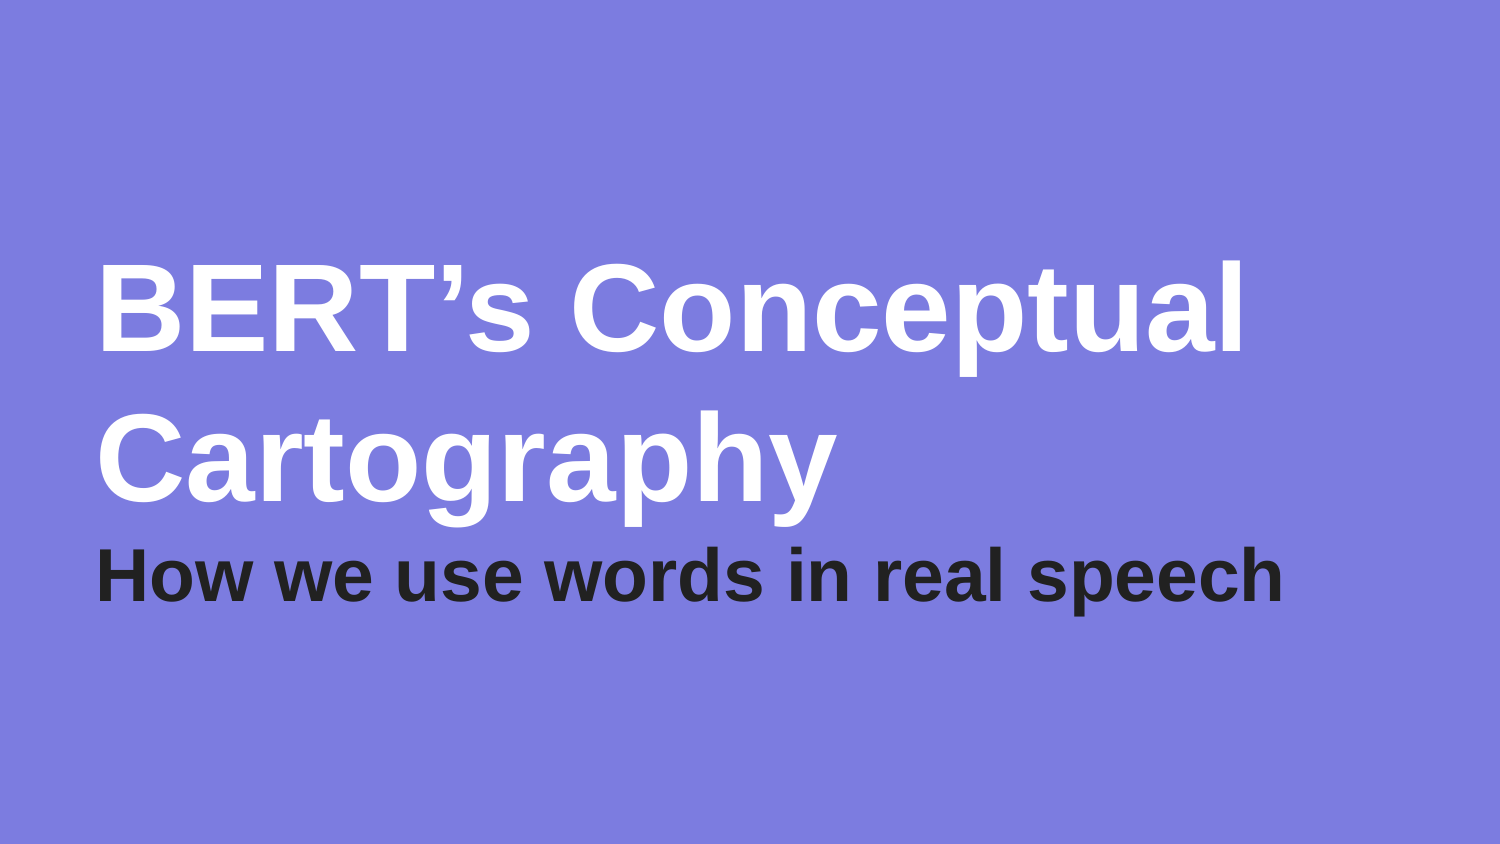

# BERT’s Conceptual Cartography
How we use words in real speech